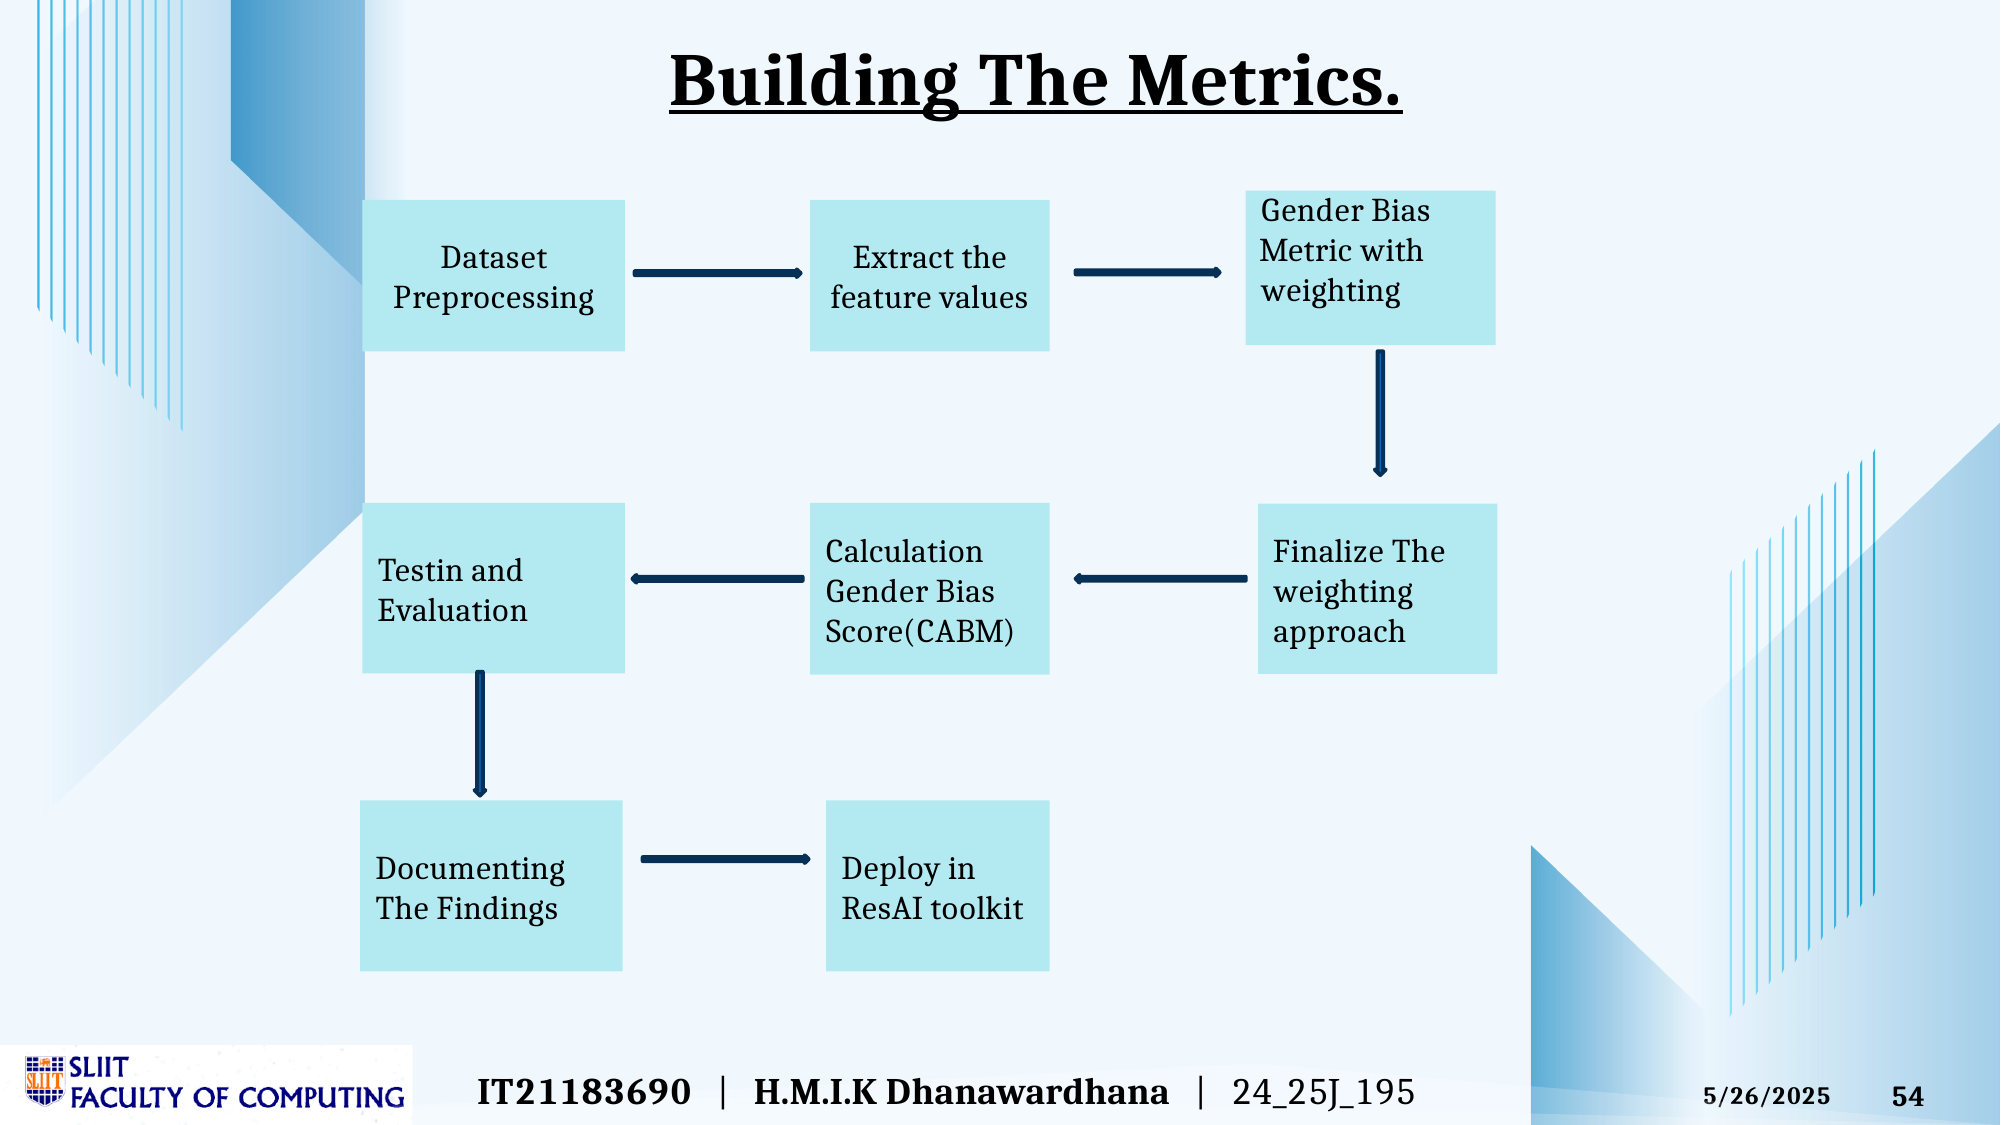

Building The Metrics.
Gender Bias Metric with weighting

Dataset Preprocessing
Extract the feature values

Testin and Evaluation
Calculation Gender Bias Score(CABM)
Finalize The weighting approach

Documenting The Findings
Deploy in ResAI toolkit

IT21183690   |   H.M.I.K Dhanawardhana   |   24_25J_195